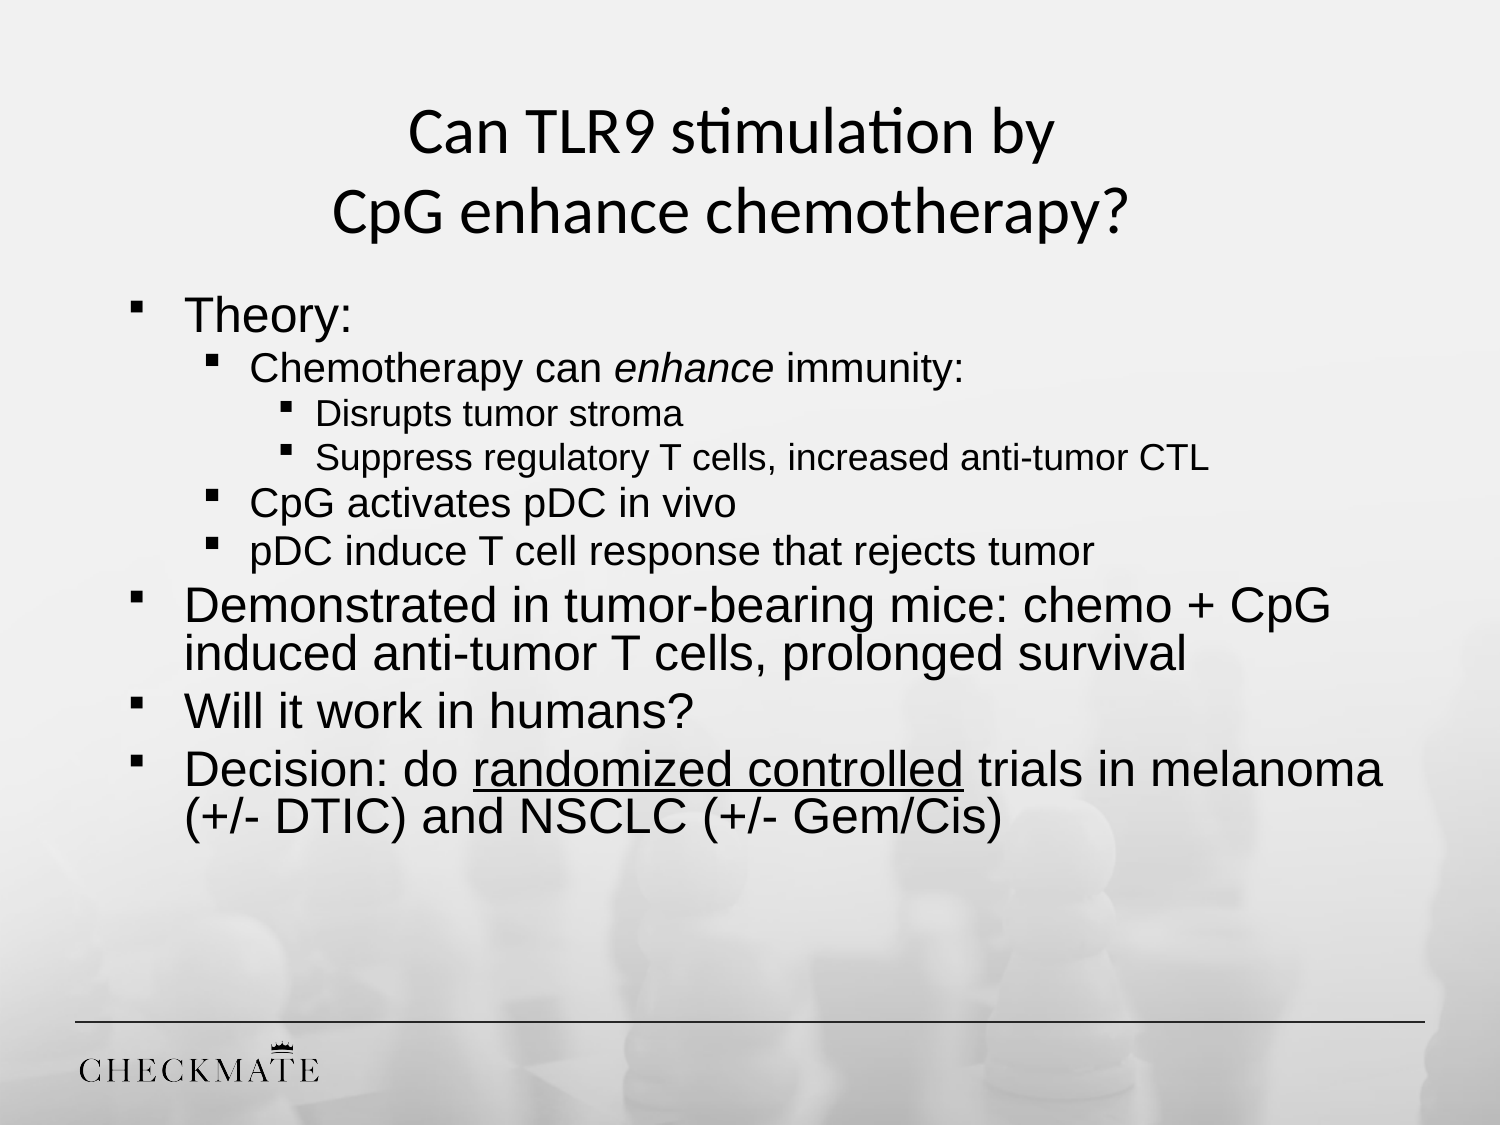

# Can TLR9 stimulation by CpG enhance chemotherapy?
Theory:
Chemotherapy can enhance immunity:
Disrupts tumor stroma
Suppress regulatory T cells, increased anti-tumor CTL
CpG activates pDC in vivo
pDC induce T cell response that rejects tumor
Demonstrated in tumor-bearing mice: chemo + CpG induced anti-tumor T cells, prolonged survival
Will it work in humans?
Decision: do randomized controlled trials in melanoma (+/- DTIC) and NSCLC (+/- Gem/Cis)